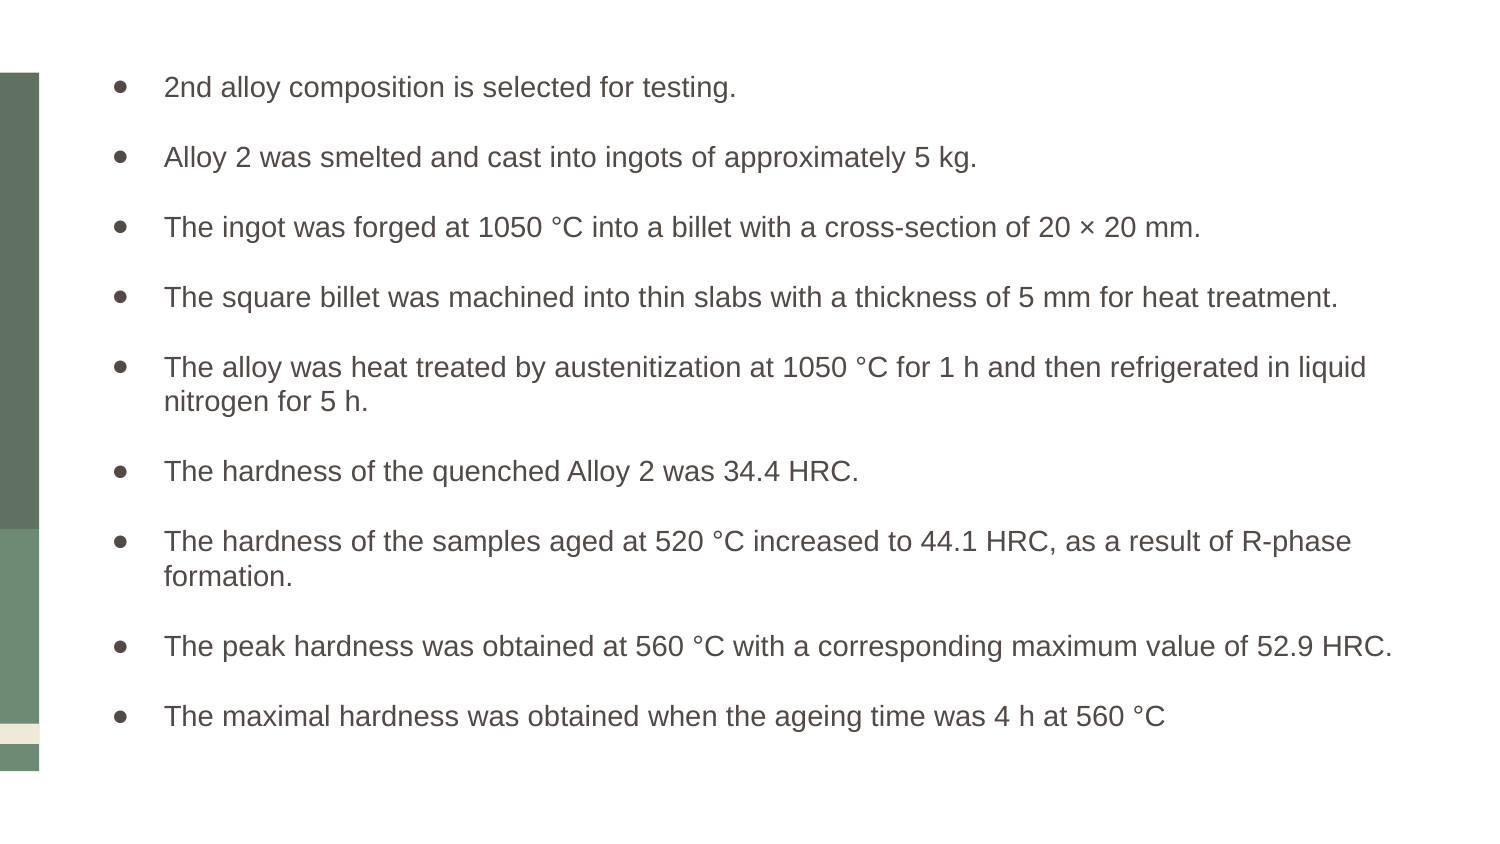

2nd alloy composition is selected for testing.

Alloy 2 was smelted and cast into ingots of approximately 5 kg.

The ingot was forged at 1050 °C into a billet with a cross-section of 20 × 20 mm.

The square billet was machined into thin slabs with a thickness of 5 mm for heat treatment.

The alloy was heat treated by austenitization at 1050 °C for 1 h and then refrigerated in liquid nitrogen for 5 h.

The hardness of the quenched Alloy 2 was 34.4 HRC.

The hardness of the samples aged at 520 °C increased to 44.1 HRC, as a result of R-phase formation.

The peak hardness was obtained at 560 °C with a corresponding maximum value of 52.9 HRC.

The maximal hardness was obtained when the ageing time was 4 h at 560 °C